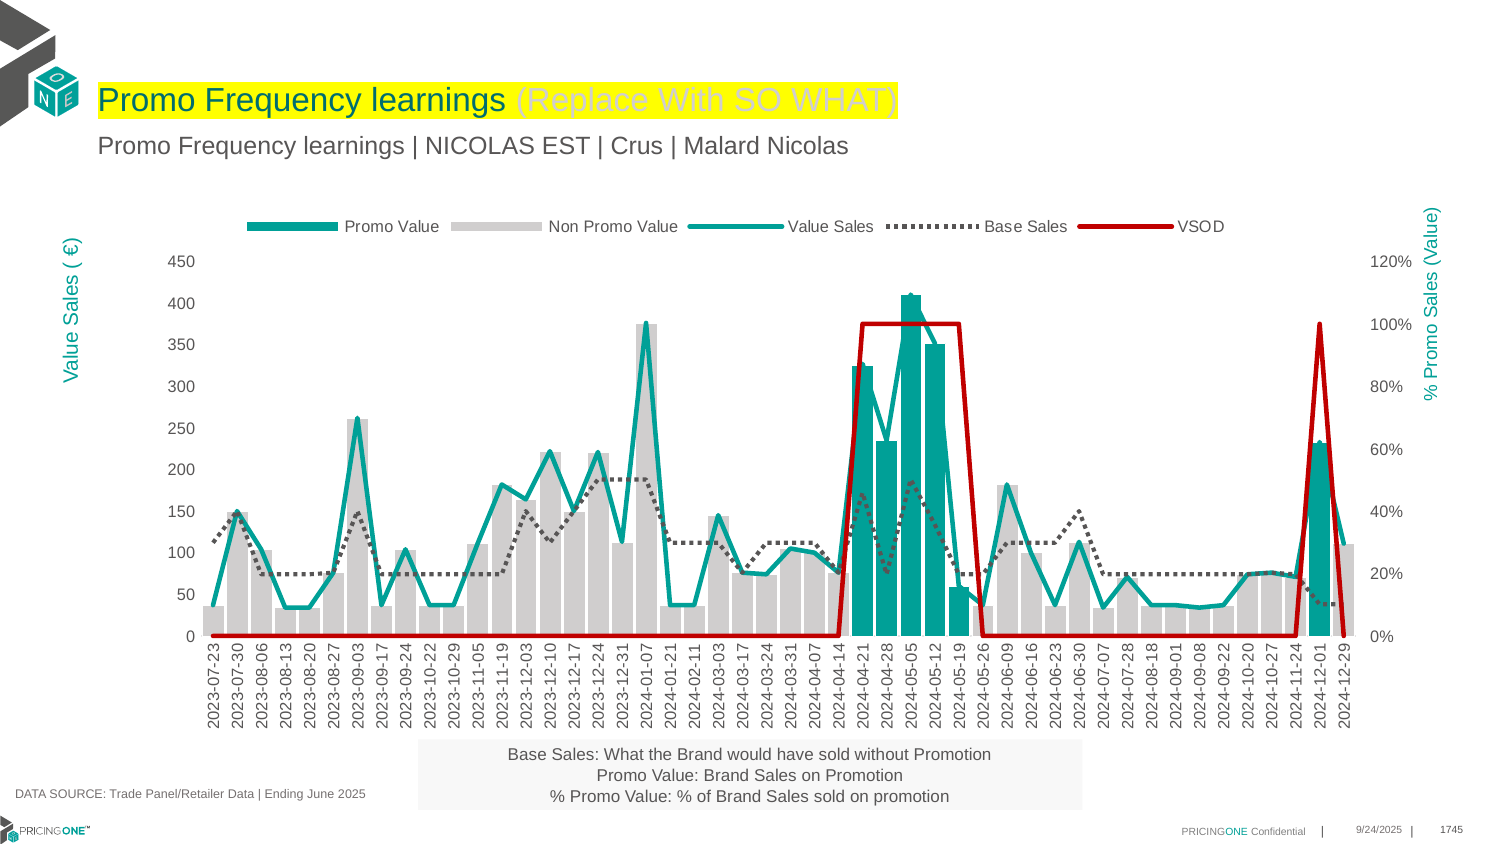

# Promo Frequency learnings (Replace With SO WHAT)
Promo Frequency learnings | NICOLAS EST | Crus | Malard Nicolas

### Chart

| Category | Promo Value | Non Promo Value | Value Sales | Base Sales | VSOD |
|---|---|---|---|---|---|
| 45130 | 0.0 | 37.0 | 37.0 | 112.0 | 0.0 |
| 45137 | 0.0 | 150.0 | 150.0 | 150.0 | 0.0 |
| 45144 | 0.0 | 104.0 | 104.0 | 74.0 | 0.0 |
| 45151 | 0.0 | 34.0 | 34.0 | 74.0 | 0.0 |
| 45158 | 0.0 | 34.0 | 34.0 | 74.0 | 0.0 |
| 45165 | 0.0 | 76.0 | 76.0 | 76.0 | 0.0 |
| 45172 | 0.0 | 262.0 | 262.0 | 150.0 | 0.0 |
| 45186 | 0.0 | 37.0 | 37.0 | 74.0 | 0.0 |
| 45193 | 0.0 | 104.0 | 104.0 | 74.0 | 0.0 |
| 45221 | 0.0 | 37.0 | 37.0 | 74.0 | 0.0 |
| 45228 | 0.0 | 37.0 | 37.0 | 74.0 | 0.0 |
| 45235 | 0.0 | 111.0 | 111.0 | 74.0 | 0.0 |
| 45249 | 0.0 | 182.0 | 182.0 | 74.0 | 0.0 |
| 45263 | 0.0 | 164.0 | 164.0 | 150.0 | 0.0 |
| 45270 | 0.0 | 222.0 | 222.0 | 112.0 | 0.0 |
| 45277 | 0.0 | 150.0 | 150.0 | 150.0 | 0.0 |
| 45284 | 0.0 | 221.0 | 221.0 | 188.0 | 0.0 |
| 45291 | 0.0 | 113.0 | 113.0 | 188.0 | 0.0 |
| 45298 | 0.0 | 376.0 | 376.0 | 188.0 | 0.0 |
| 45312 | 0.0 | 37.0 | 37.0 | 112.0 | 0.0 |
| 45333 | 0.0 | 37.0 | 37.0 | 112.0 | 0.0 |
| 45354 | 0.0 | 145.0 | 145.0 | 112.0 | 0.0 |
| 45368 | 0.0 | 76.0 | 76.0 | 76.0 | 0.0 |
| 45375 | 0.0 | 74.0 | 74.0 | 112.0 | 0.0 |
| 45382 | 0.0 | 105.0 | 105.0 | 112.0 | 0.0 |
| 45389 | 0.0 | 100.0 | 100.0 | 112.0 | 0.0 |
| 45396 | 0.0 | 76.0 | 76.0 | 76.0 | 0.0 |
| 45403 | 325.0 | 2.0 | 327.0 | 172.0 | 1.0 |
| 45410 | 235.0 | 0.0 | 235.0 | 74.0 | 1.0 |
| 45417 | 410.0 | 0.0 | 410.0 | 188.0 | 1.0 |
| 45424 | 352.0 | 0.0 | 352.0 | 134.0 | 1.0 |
| 45431 | 60.0 | 0.0 | 60.0 | 74.0 | 1.0 |
| 45438 | 0.0 | 37.0 | 37.0 | 74.0 | 0.0 |
| 45452 | 0.0 | 182.0 | 182.0 | 112.0 | 0.0 |
| 45459 | 0.0 | 100.0 | 100.0 | 112.0 | 0.0 |
| 45466 | 0.0 | 37.0 | 37.0 | 112.0 | 0.0 |
| 45473 | 0.0 | 113.0 | 113.0 | 150.0 | 0.0 |
| 45480 | 0.0 | 34.0 | 34.0 | 74.0 | 0.0 |
| 45501 | 0.0 | 71.0 | 71.0 | 74.0 | 0.0 |
| 45522 | 0.0 | 37.0 | 37.0 | 74.0 | 0.0 |
| 45536 | 0.0 | 37.0 | 37.0 | 74.0 | 0.0 |
| 45543 | 0.0 | 34.0 | 34.0 | 74.0 | 0.0 |
| 45557 | 0.0 | 37.0 | 37.0 | 74.0 | 0.0 |
| 45585 | 0.0 | 74.0 | 74.0 | 74.0 | 0.0 |
| 45592 | 0.0 | 76.0 | 76.0 | 76.0 | 0.0 |
| 45620 | 0.0 | 71.0 | 71.0 | 74.0 | 0.0 |
| 45627 | 233.0 | 0.0 | 233.0 | 38.0 | 1.0 |
| 45655 | 0.0 | 111.0 | 111.0 | 38.0 | 0.0 |
% Promo Sales (Value)
Value Sales ( €)
Base Sales: What the Brand would have sold without Promotion
Promo Value: Brand Sales on Promotion
% Promo Value: % of Brand Sales sold on promotion
DATA SOURCE: Trade Panel/Retailer Data | Ending June 2025

9/24/2025
1745